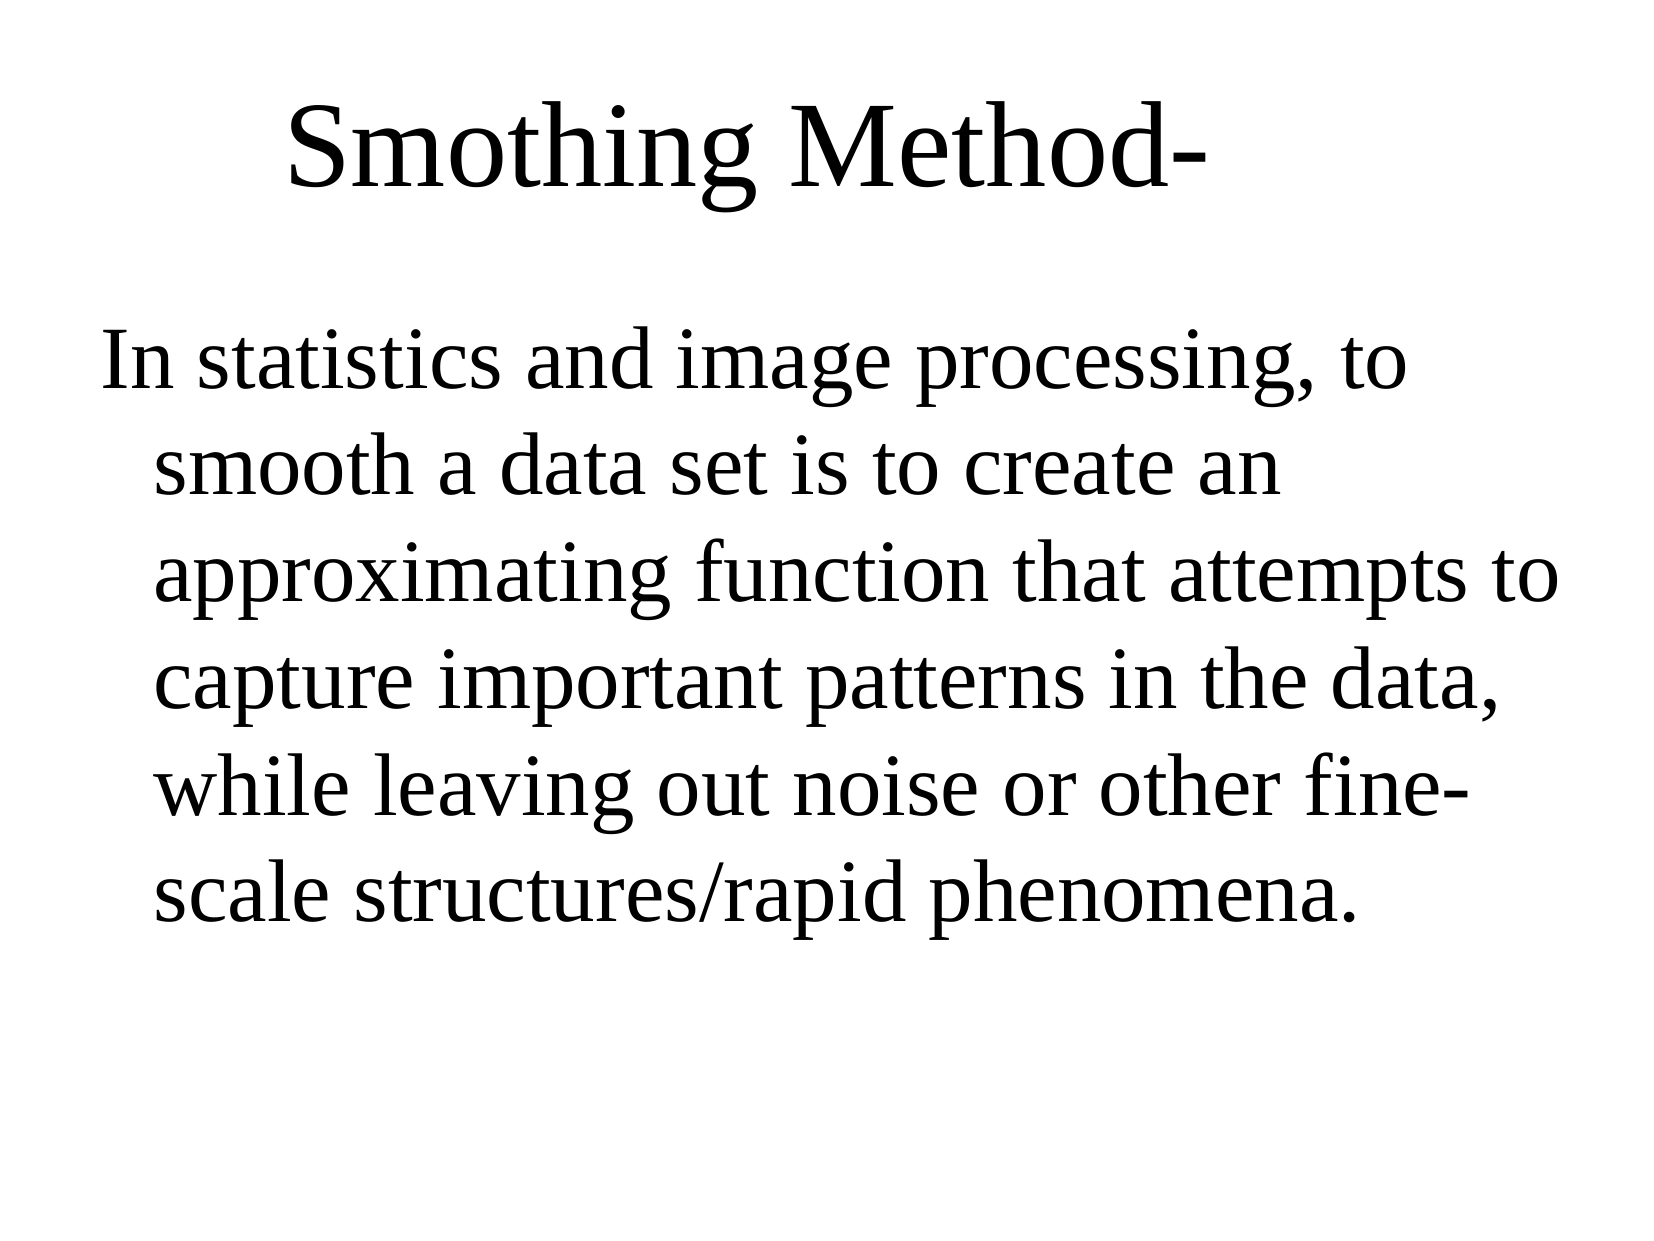

Smothing Method-
In statistics and image processing, to smooth a data set is to create an approximating function that attempts to capture important patterns in the data, while leaving out noise or other fine-scale structures/rapid phenomena.